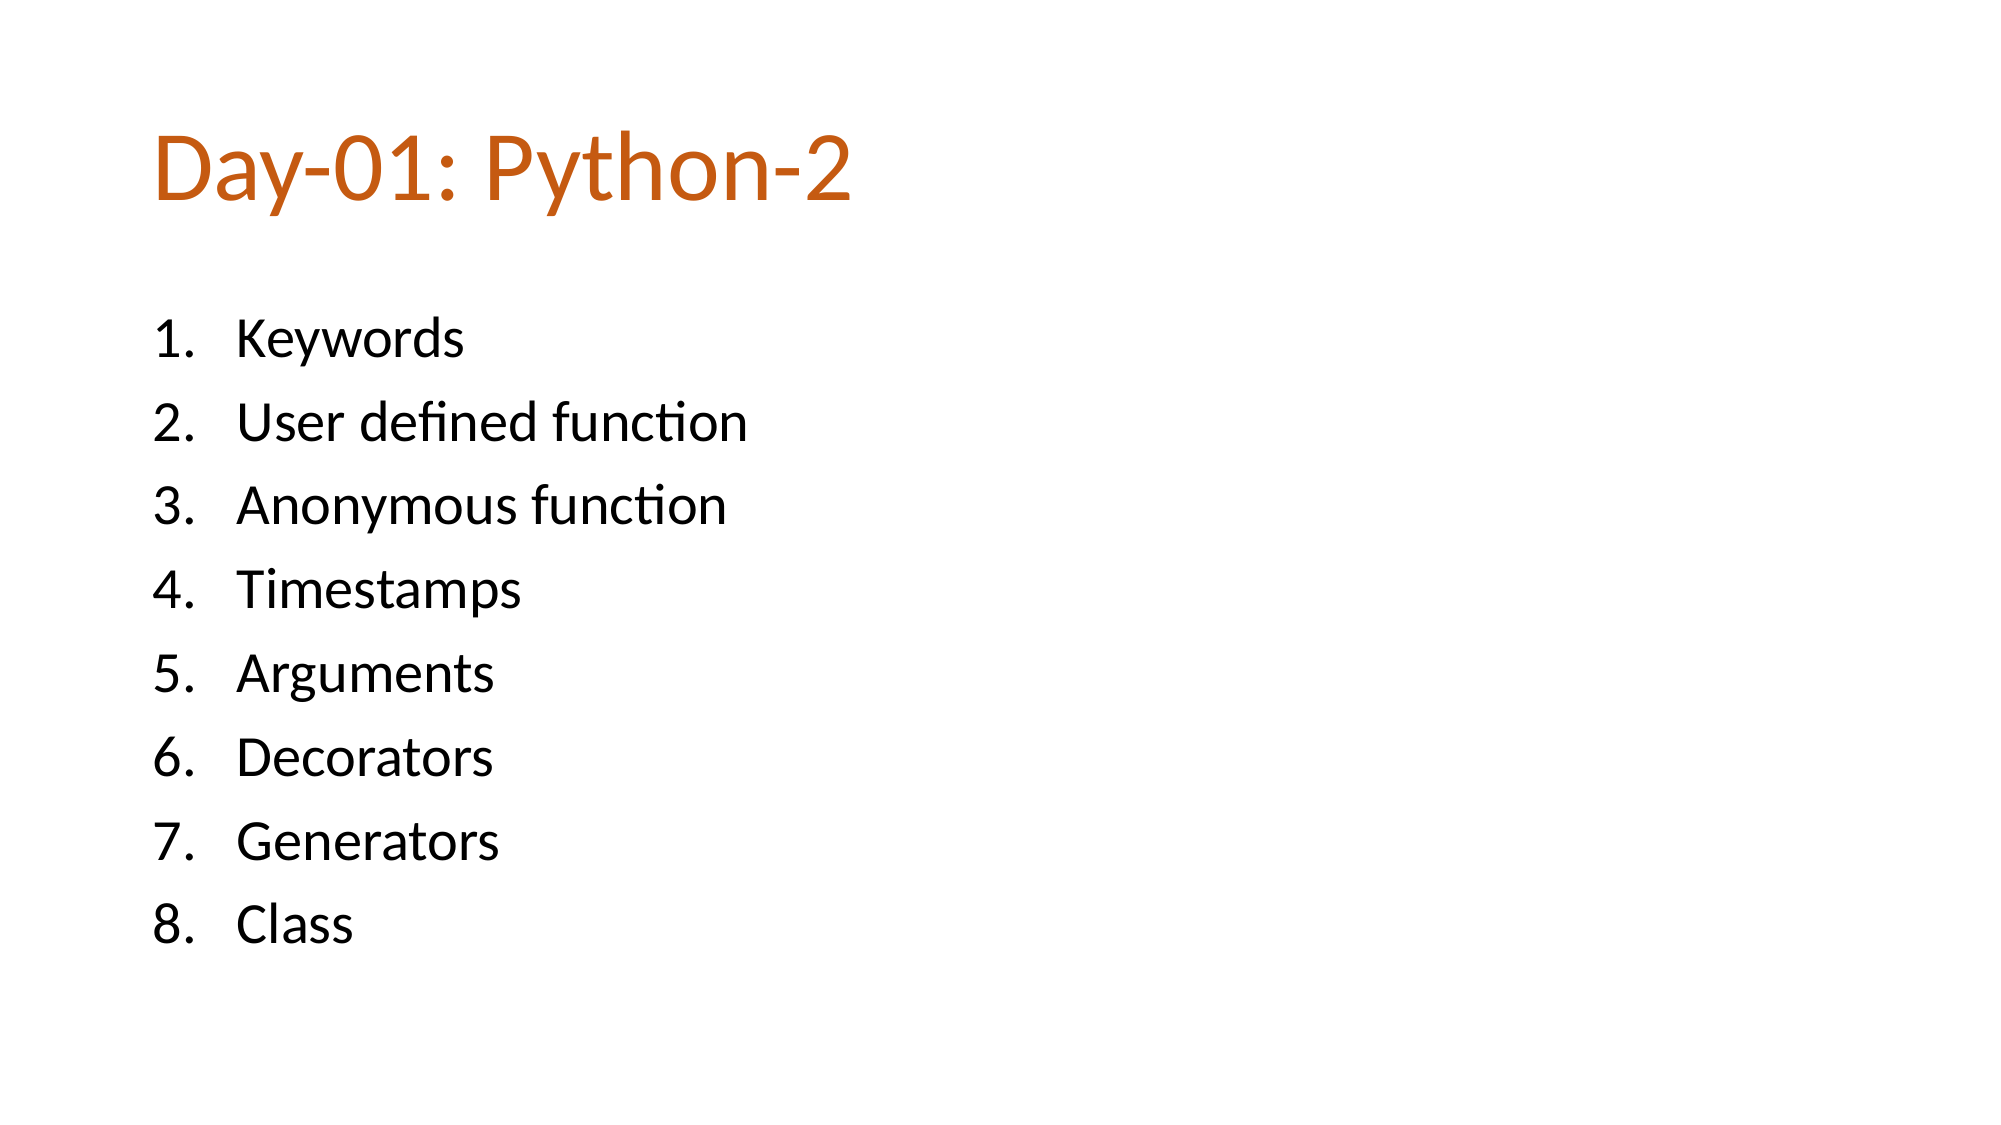

# Day-01: Python-2
Keywords
User defined function
Anonymous function
Timestamps
Arguments
Decorators
Generators
Class